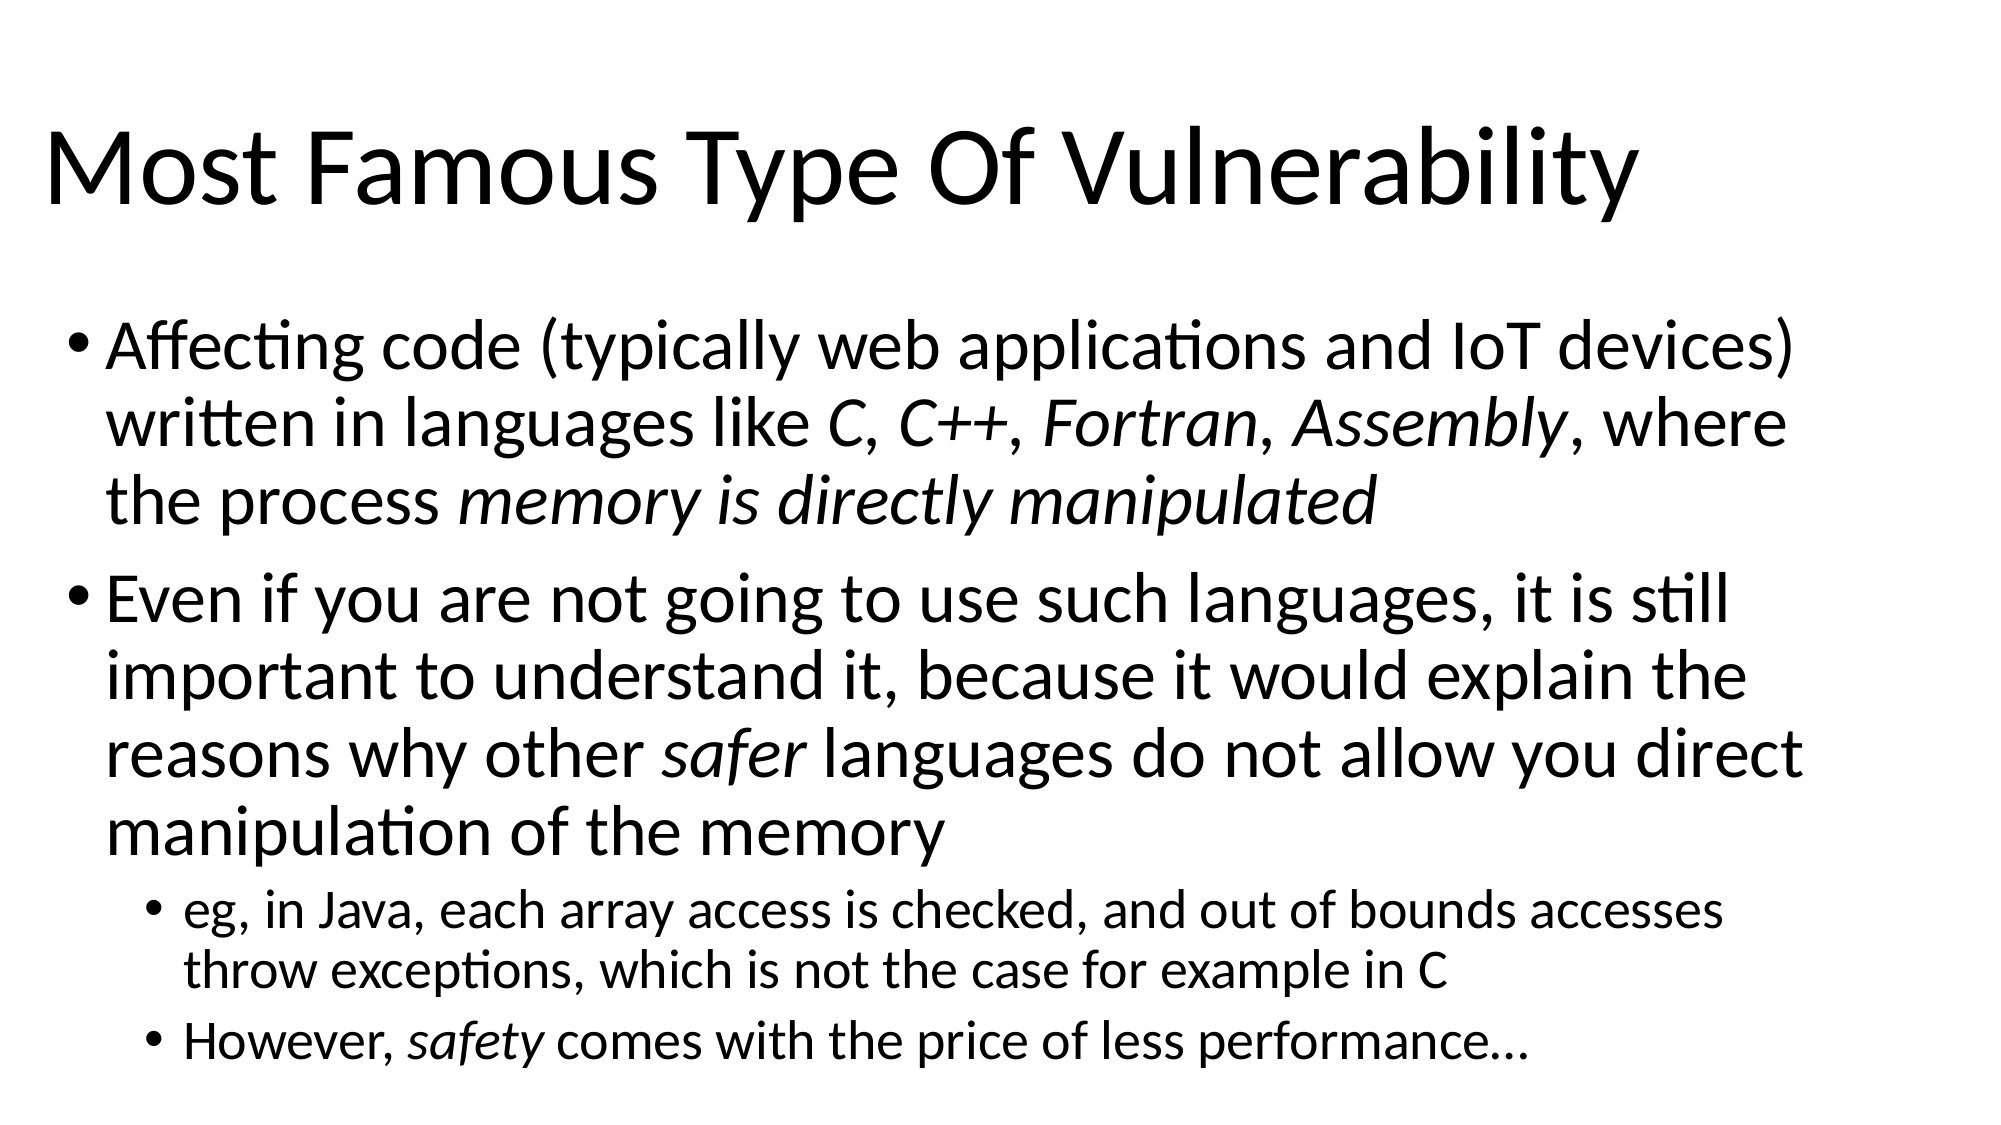

# Most Famous Type Of Vulnerability
Affecting code (typically web applications and IoT devices) written in languages like C, C++, Fortran, Assembly, where the process memory is directly manipulated
Even if you are not going to use such languages, it is still important to understand it, because it would explain the reasons why other safer languages do not allow you direct manipulation of the memory
eg, in Java, each array access is checked, and out of bounds accesses throw exceptions, which is not the case for example in C
However, safety comes with the price of less performance…